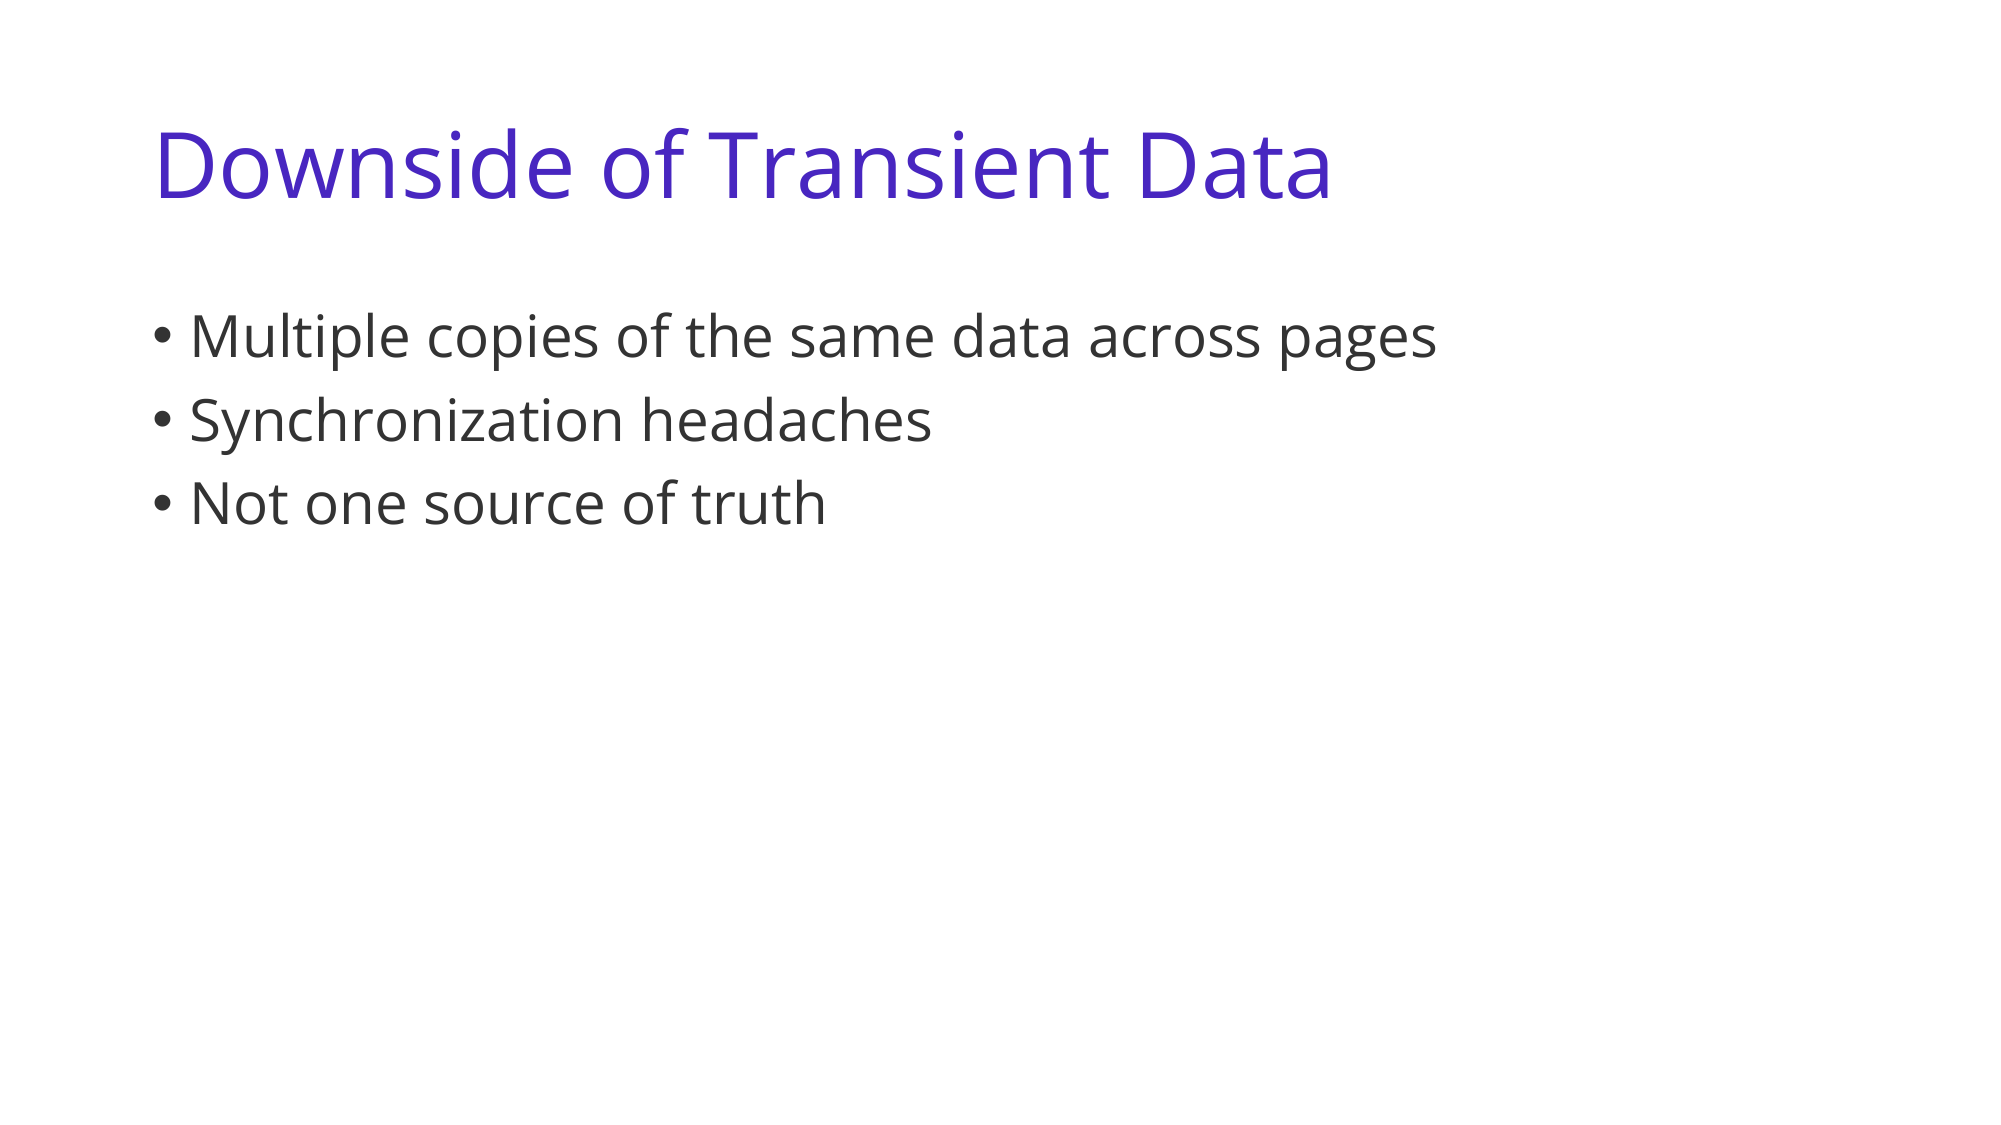

# Downside of Transient Data
Multiple copies of the same data across pages
Synchronization headaches
Not one source of truth